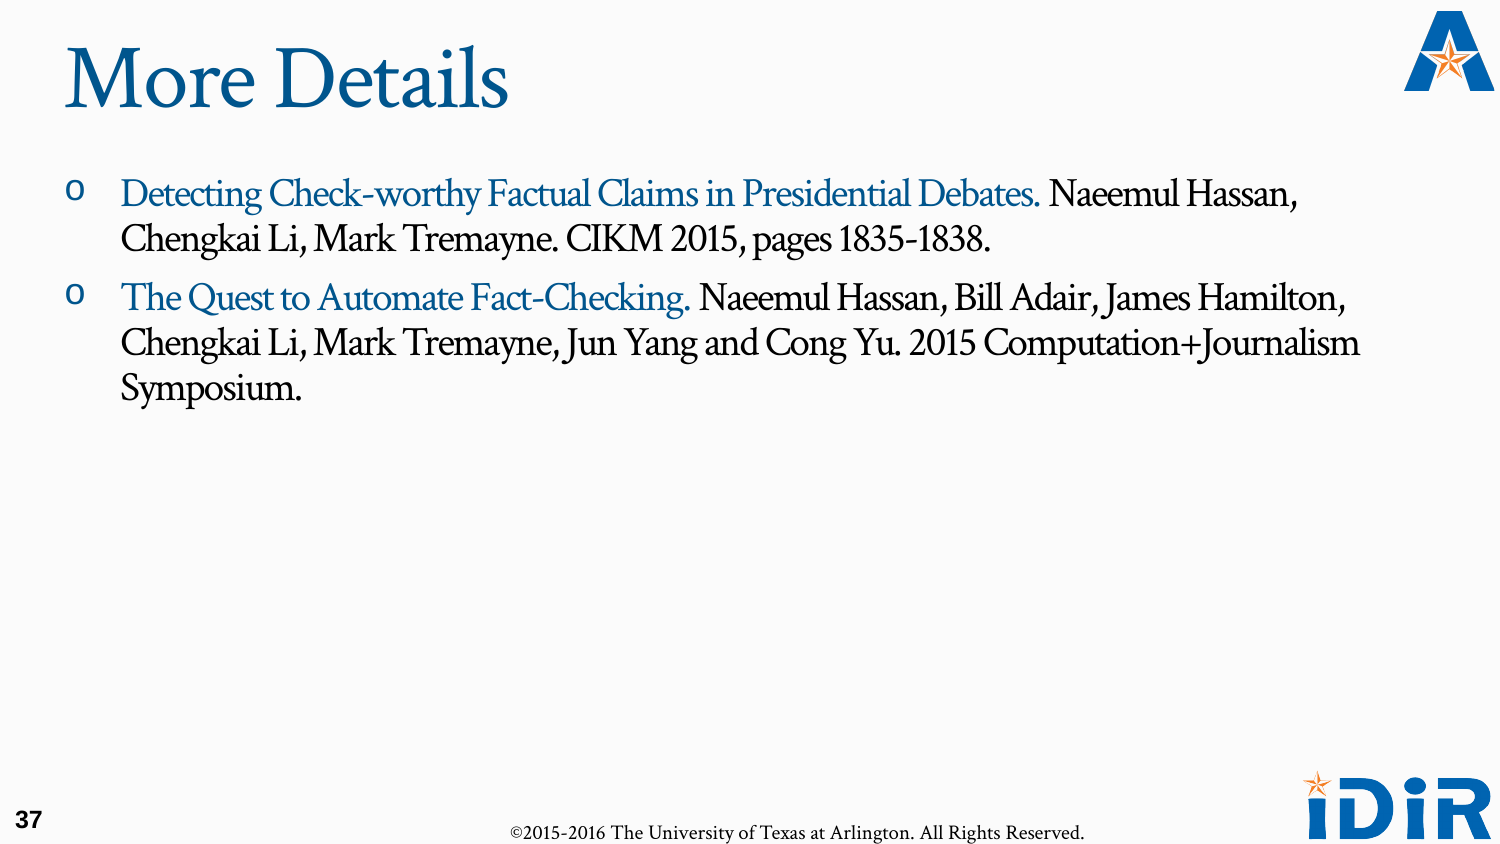

# More Details
Detecting Check-worthy Factual Claims in Presidential Debates. Naeemul Hassan, Chengkai Li, Mark Tremayne. CIKM 2015, pages 1835-1838.
The Quest to Automate Fact-Checking. Naeemul Hassan, Bill Adair, James Hamilton, Chengkai Li, Mark Tremayne, Jun Yang and Cong Yu. 2015 Computation+Journalism Symposium.
37